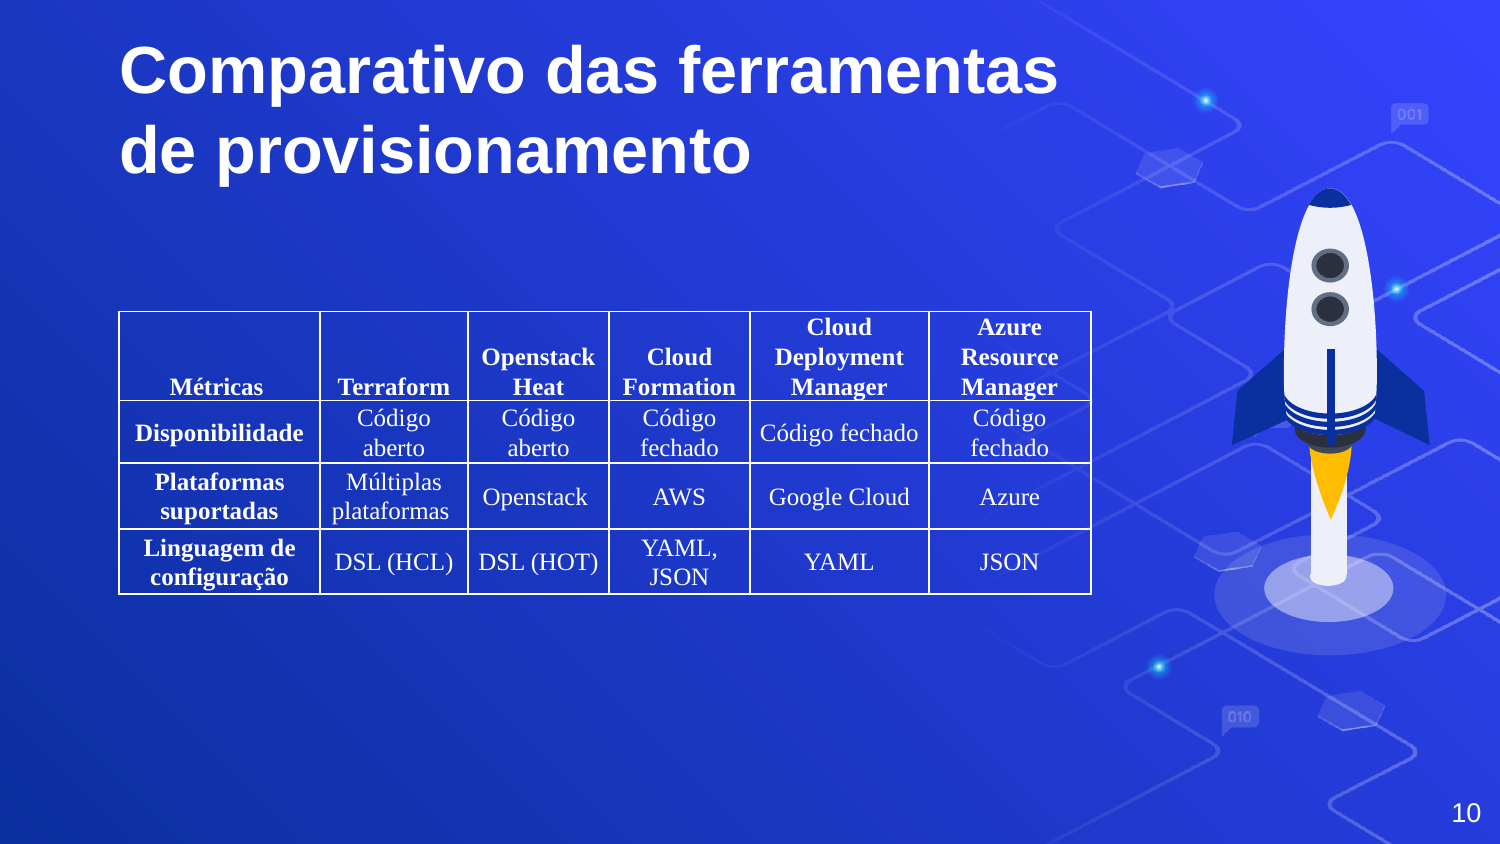

# Comparativo das ferramentas de provisionamento

| Métricas | Terraform | Openstack Heat | Cloud Formation | Cloud Deployment Manager | Azure Resource Manager |
| --- | --- | --- | --- | --- | --- |
| Disponibilidade | Código aberto | Código aberto | Código fechado | Código fechado | Código fechado |
| Plataformas suportadas | Múltiplas plataformas | Openstack | AWS | Google Cloud | Azure |
| Linguagem de configuração | DSL (HCL) | DSL (HOT) | YAML, JSON | YAML | JSON |
10